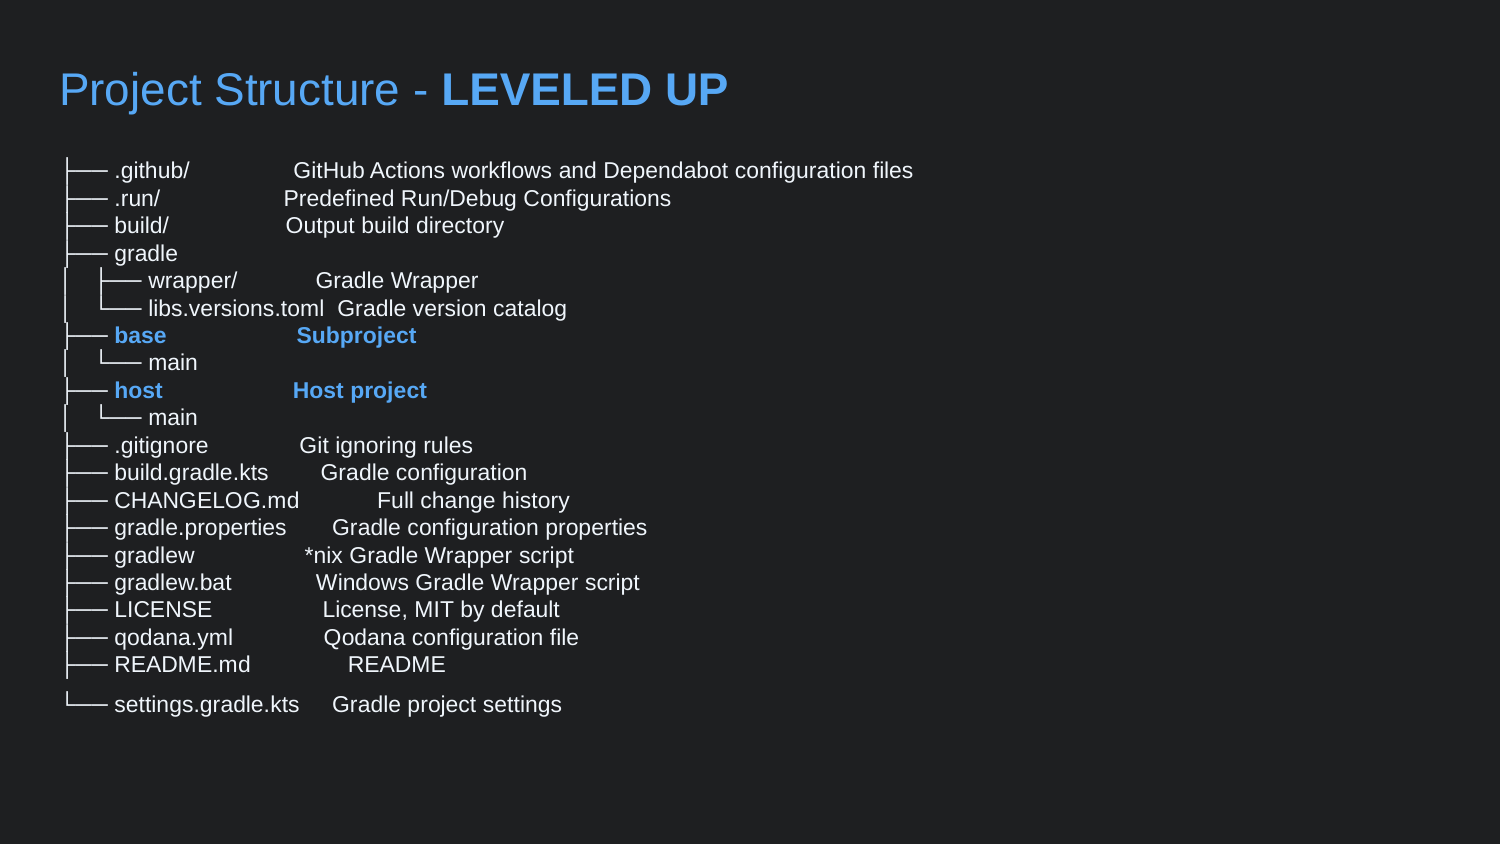

#ᴅʟᴘ_MICRODOT [{'title': 'Data Security Classification', 'text': 'Confidential'}, {'title': 'doc_id', 'text': '12JUmWeewr_0-FSgFp6q-ePuR78R652-tUpR5pDG63Us'}]_END
Project Structure - LEVELED UP
├── .github/                GitHub Actions workflows and Dependabot configuration files
├── .run/                   Predefined Run/Debug Configurations
├── build/                  Output build directory
├── gradle
│   ├── wrapper/            Gradle Wrapper
│   └── libs.versions.toml  Gradle version catalog
├── base                    Subproject
│   └── main
├── host                    Host project
│   └── main
├── .gitignore              Git ignoring rules
├── build.gradle.kts        Gradle configuration
├── CHANGELOG.md            Full change history
├── gradle.properties       Gradle configuration properties
├── gradlew                 *nix Gradle Wrapper script
├── gradlew.bat             Windows Gradle Wrapper script
├── LICENSE                 License, MIT by default
├── qodana.yml              Qodana configuration file
├── README.md               README
└── settings.gradle.kts     Gradle project settings